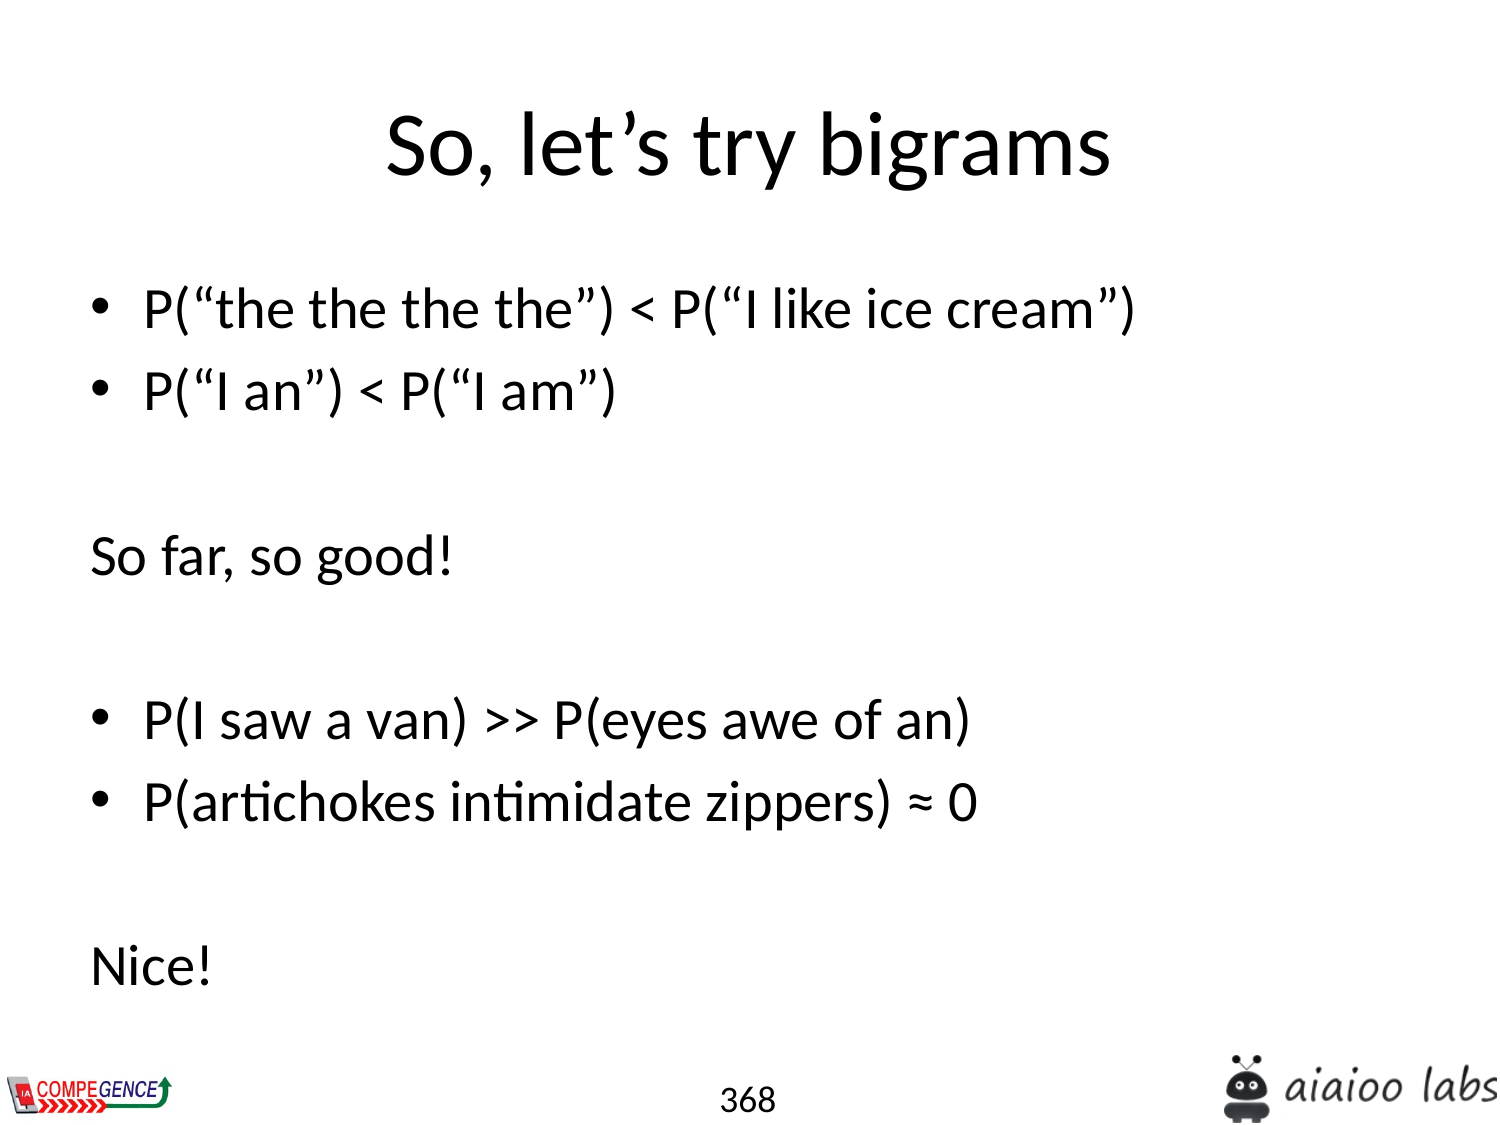

# So, let’s try bigrams
P(“the the the the”) < P(“I like ice cream”)
P(“I an”) < P(“I am”)

So far, so good!

P(I saw a van) >> P(eyes awe of an)
P(artichokes intimidate zippers) ≈ 0

Nice!